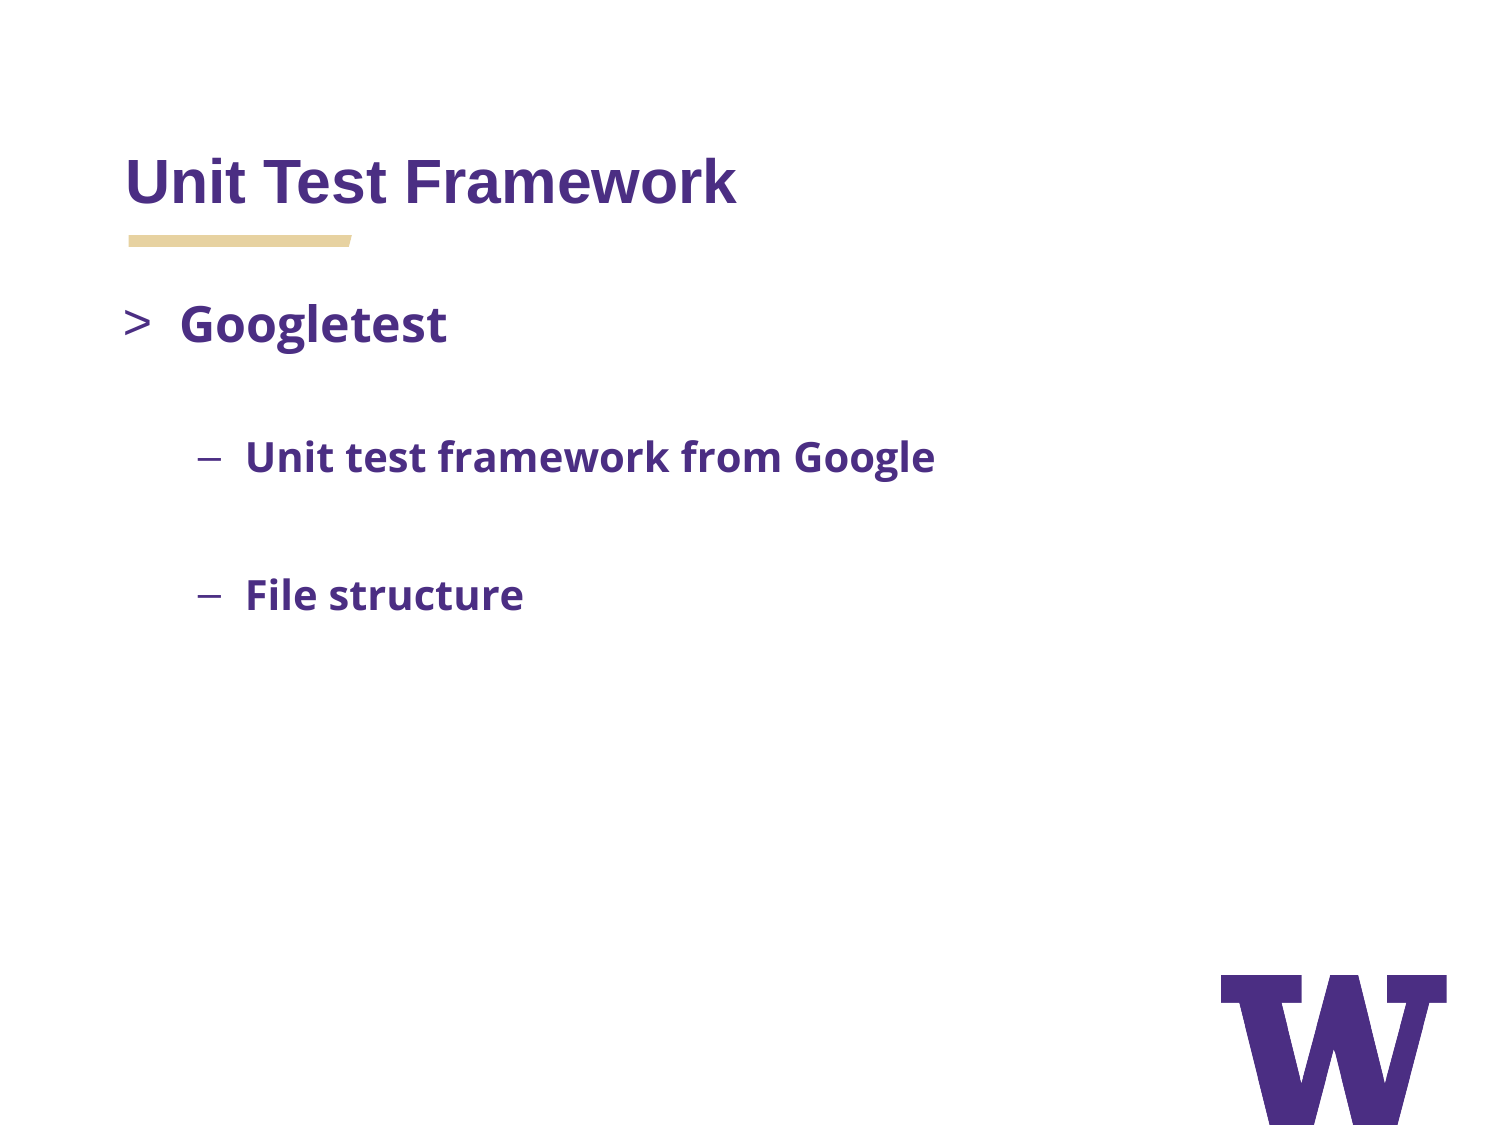

# Unit Test Framework
Googletest

Unit test framework from Google

File structure